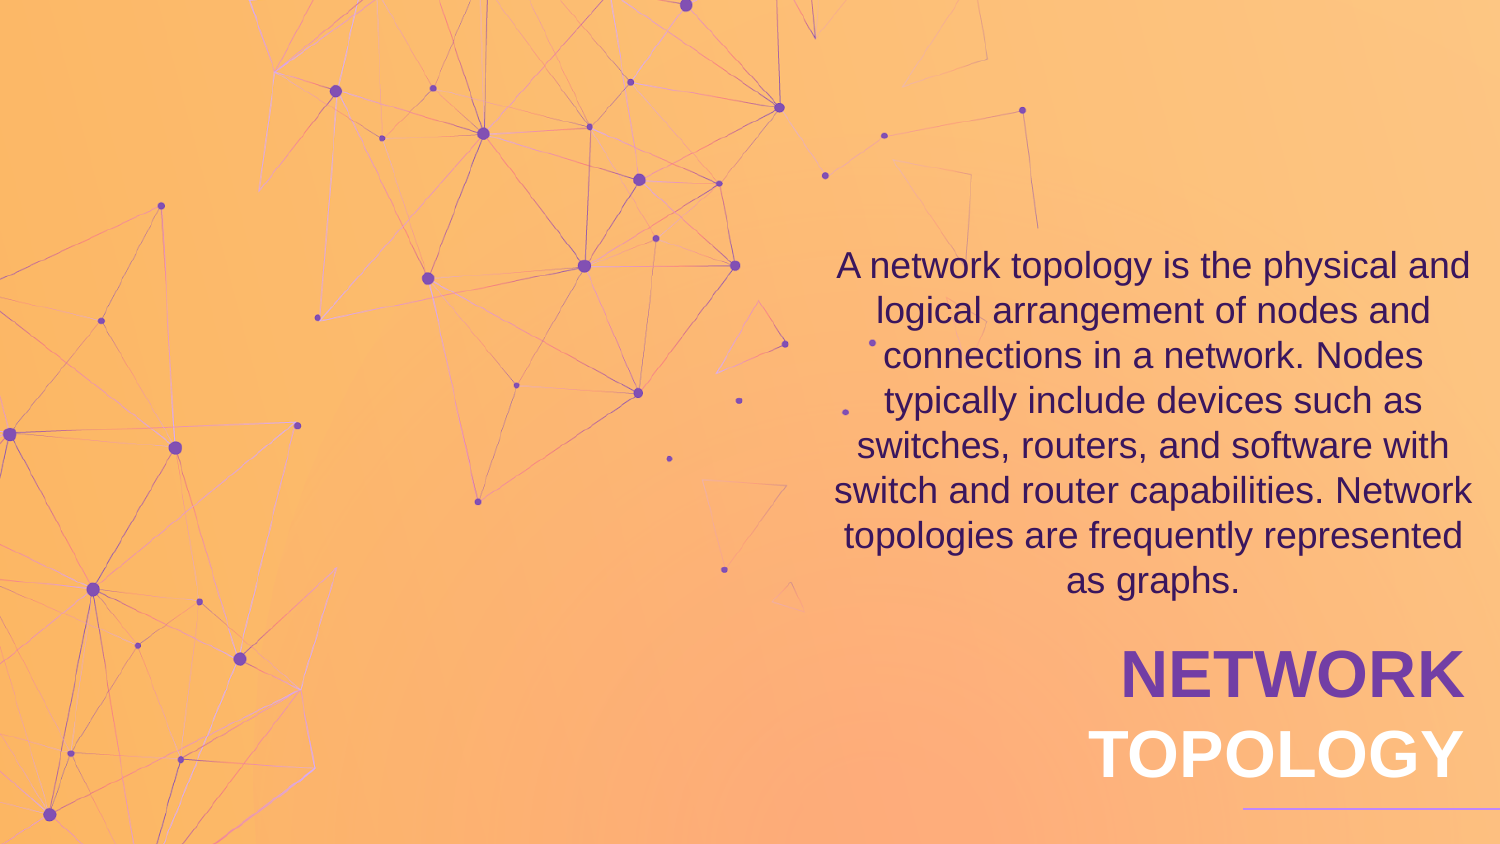

A network topology is the physical and logical arrangement of nodes and connections in a network. Nodes typically include devices such as switches, routers, and software with switch and router capabilities. Network topologies are frequently represented as graphs.
# NETWORK TOPOLOGY